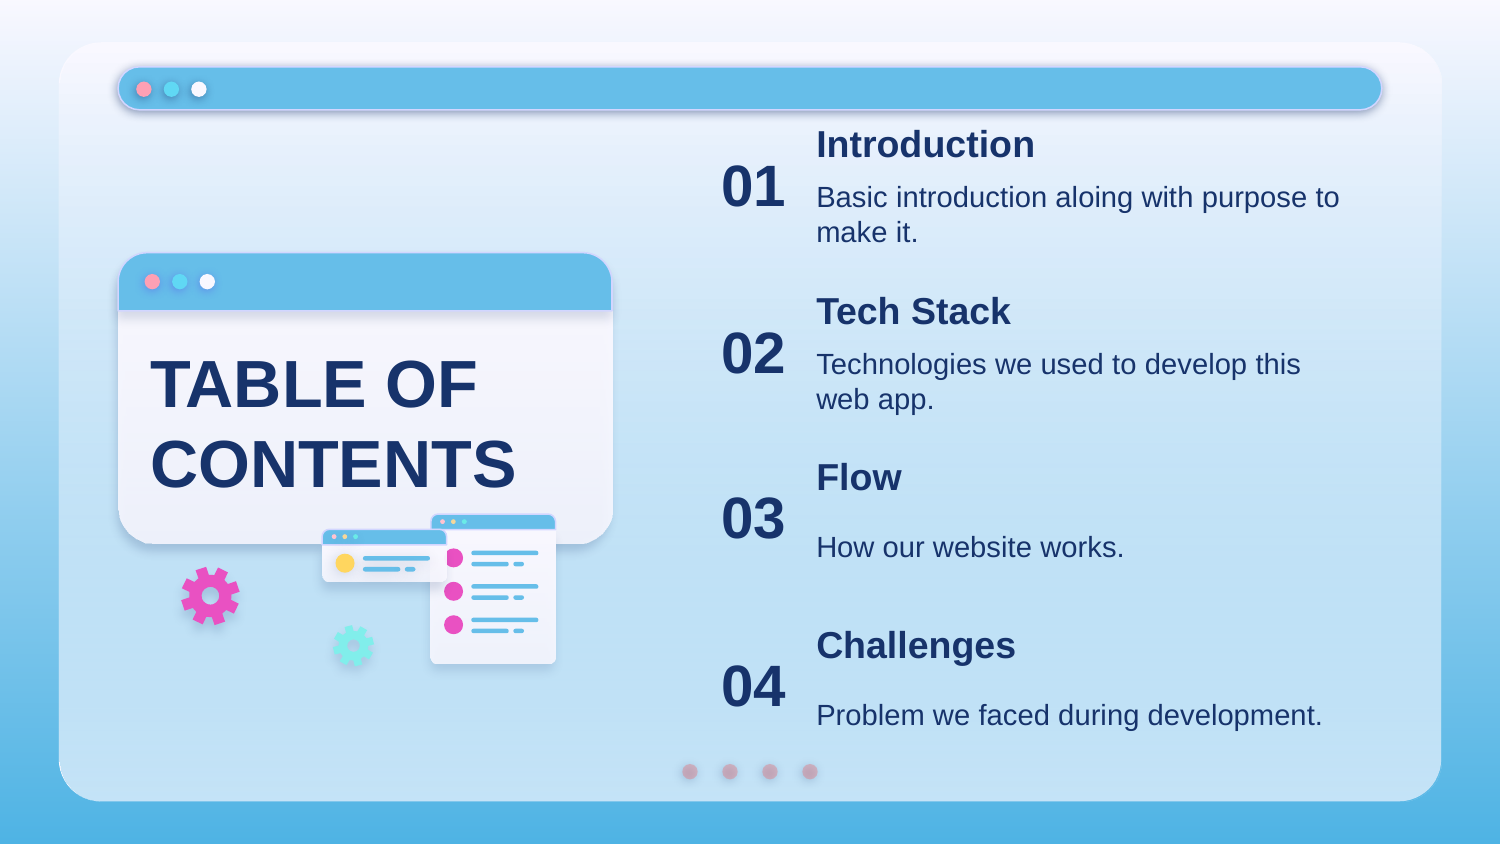

01
# Introduction
Basic introduction aloing with purpose to make it.

Tech Stack
02
TABLE OF CONTENTS
Technologies we used to develop this web app.
03
Flow
How our website works.

04
Challenges

Problem we faced during development.